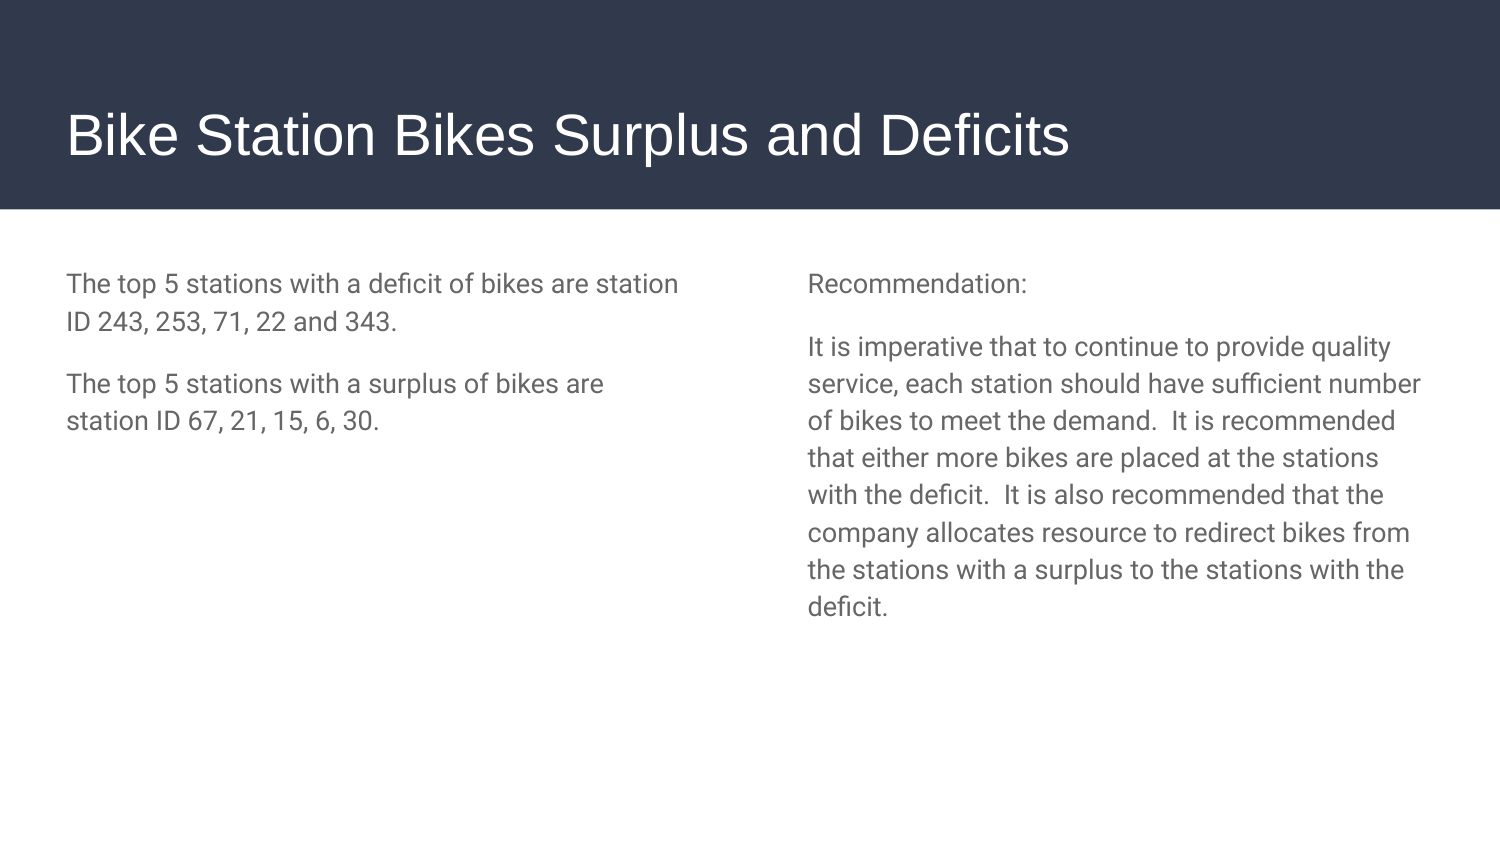

# Bike Station Bikes Surplus and Deficits
The top 5 stations with a deficit of bikes are station ID 243, 253, 71, 22 and 343.
The top 5 stations with a surplus of bikes are station ID 67, 21, 15, 6, 30.
Recommendation:
It is imperative that to continue to provide quality service, each station should have sufficient number of bikes to meet the demand.  It is recommended that either more bikes are placed at the stations with the deficit.  It is also recommended that the company allocates resource to redirect bikes from the stations with a surplus to the stations with the deficit.